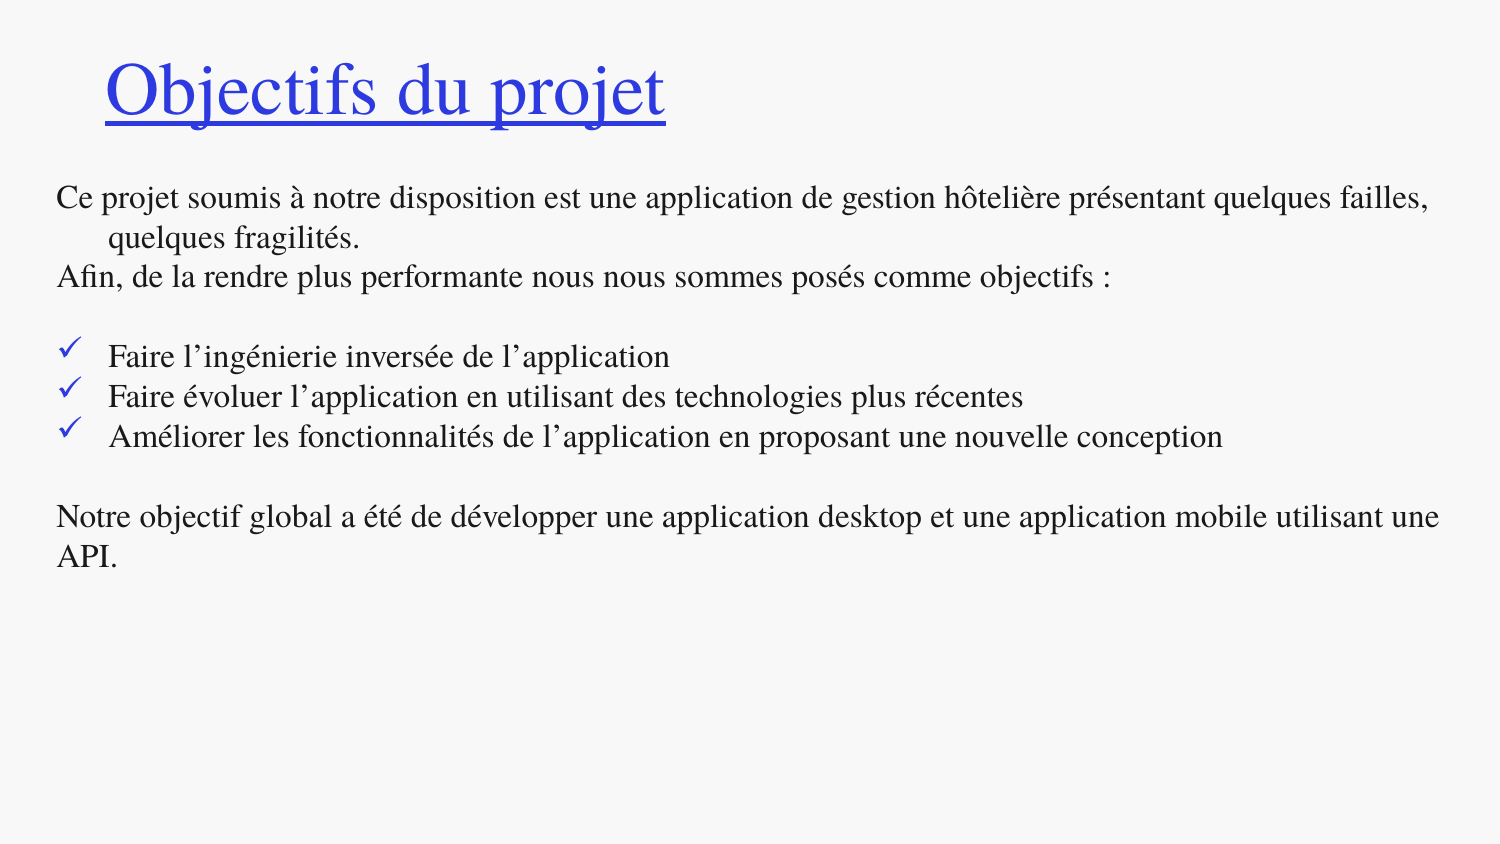

# Objectifs du projet
Ce projet soumis à notre disposition est une application de gestion hôtelière présentant quelques failles, quelques fragilités.
Afin, de la rendre plus performante nous nous sommes posés comme objectifs :

Faire l’ingénierie inversée de l’application
Faire évoluer l’application en utilisant des technologies plus récentes
Améliorer les fonctionnalités de l’application en proposant une nouvelle conception

Notre objectif global a été de développer une application desktop et une application mobile utilisant une
API.